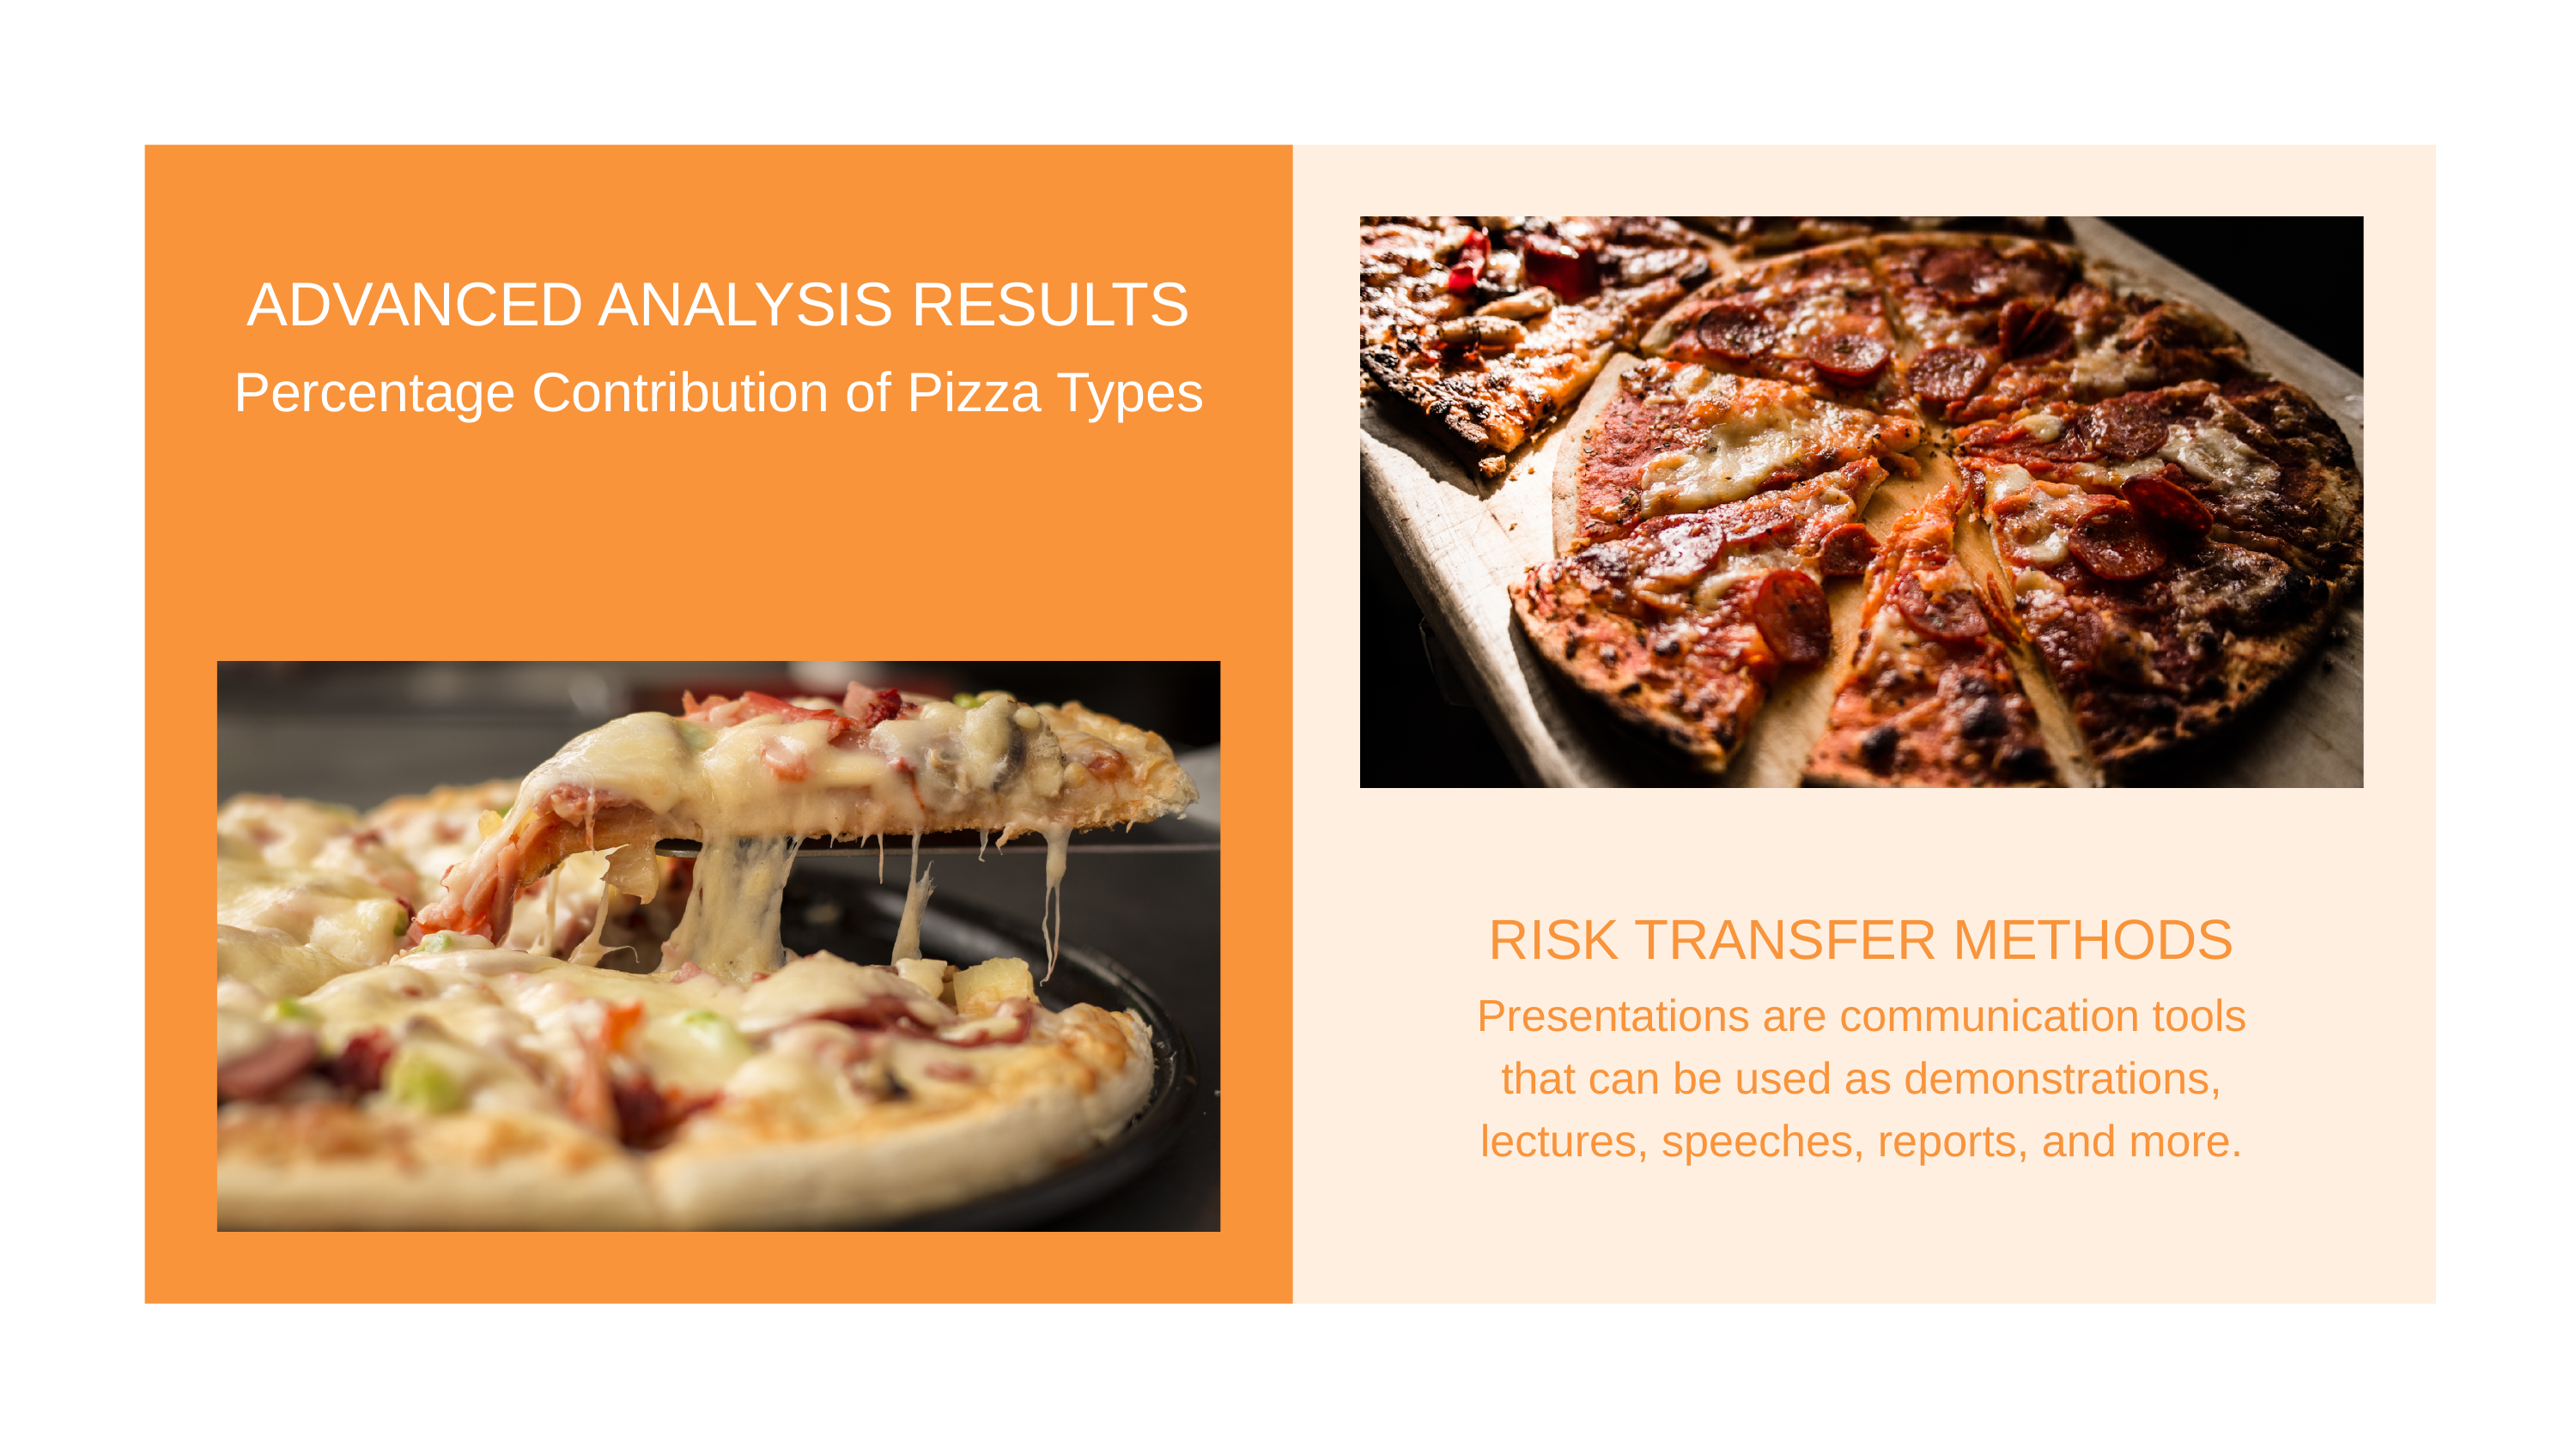

ADVANCED ANALYSIS RESULTS
Percentage Contribution of Pizza Types

RISK TRANSFER METHODS
Presentations are communication tools that can be used as demonstrations, lectures, speeches, reports, and more.